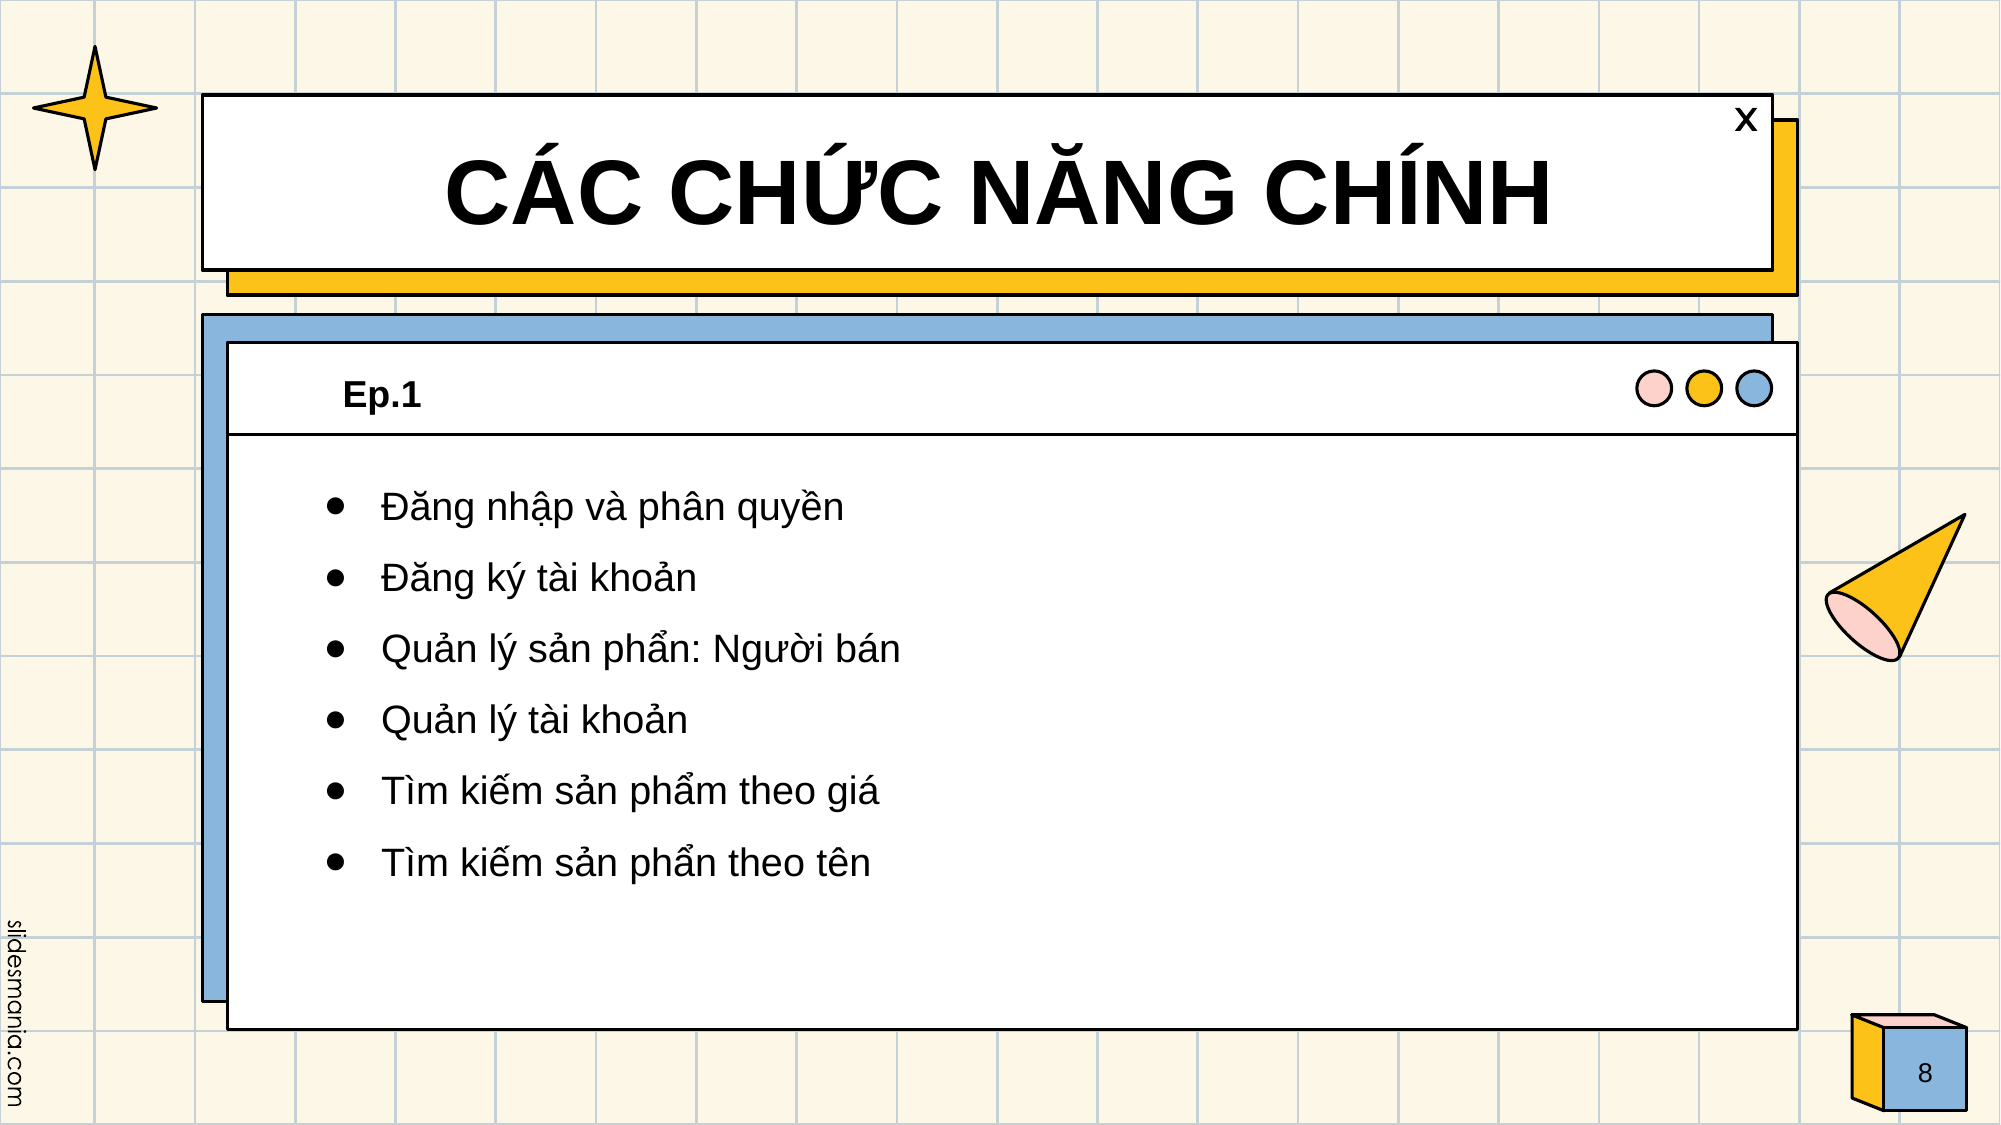

# CÁC CHỨC NĂNG CHÍNH
Ep.1
Đăng nhập và phân quyền
Đăng ký tài khoản
Quản lý sản phẩn: Người bán
Quản lý tài khoản
Tìm kiếm sản phẩm theo giá
Tìm kiếm sản phẩn theo tên

8